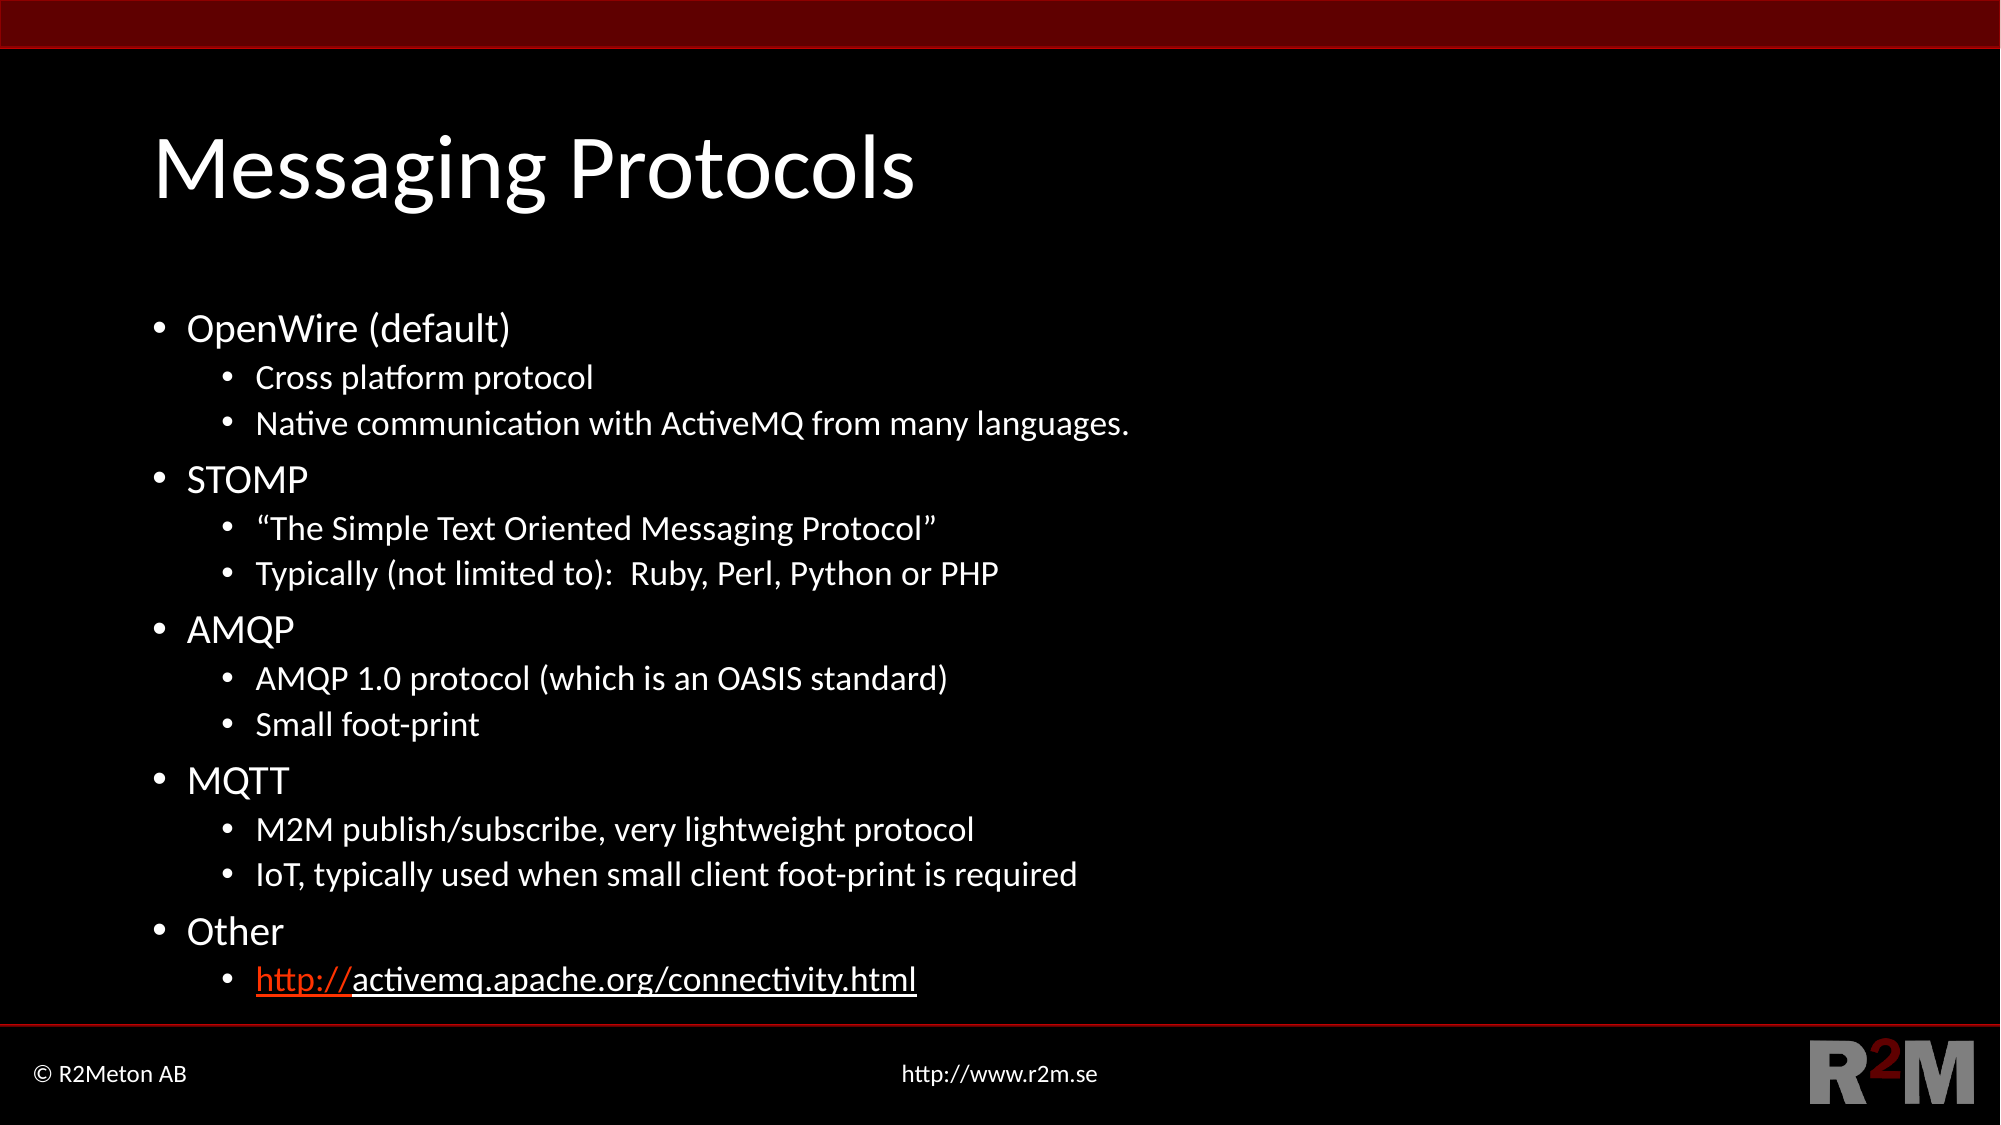

# Messaging Protocols
OpenWire (default)
Cross platform protocol
Native communication with ActiveMQ from many languages.
STOMP
“The Simple Text Oriented Messaging Protocol”
Typically (not limited to):  Ruby, Perl, Python or PHP
AMQP
AMQP 1.0 protocol (which is an OASIS standard)
Small foot-print
MQTT
M2M publish/subscribe, very lightweight protocol
IoT, typically used when small client foot-print is required
Other
http://activemq.apache.org/connectivity.html
© R2Meton AB
http://www.r2m.se